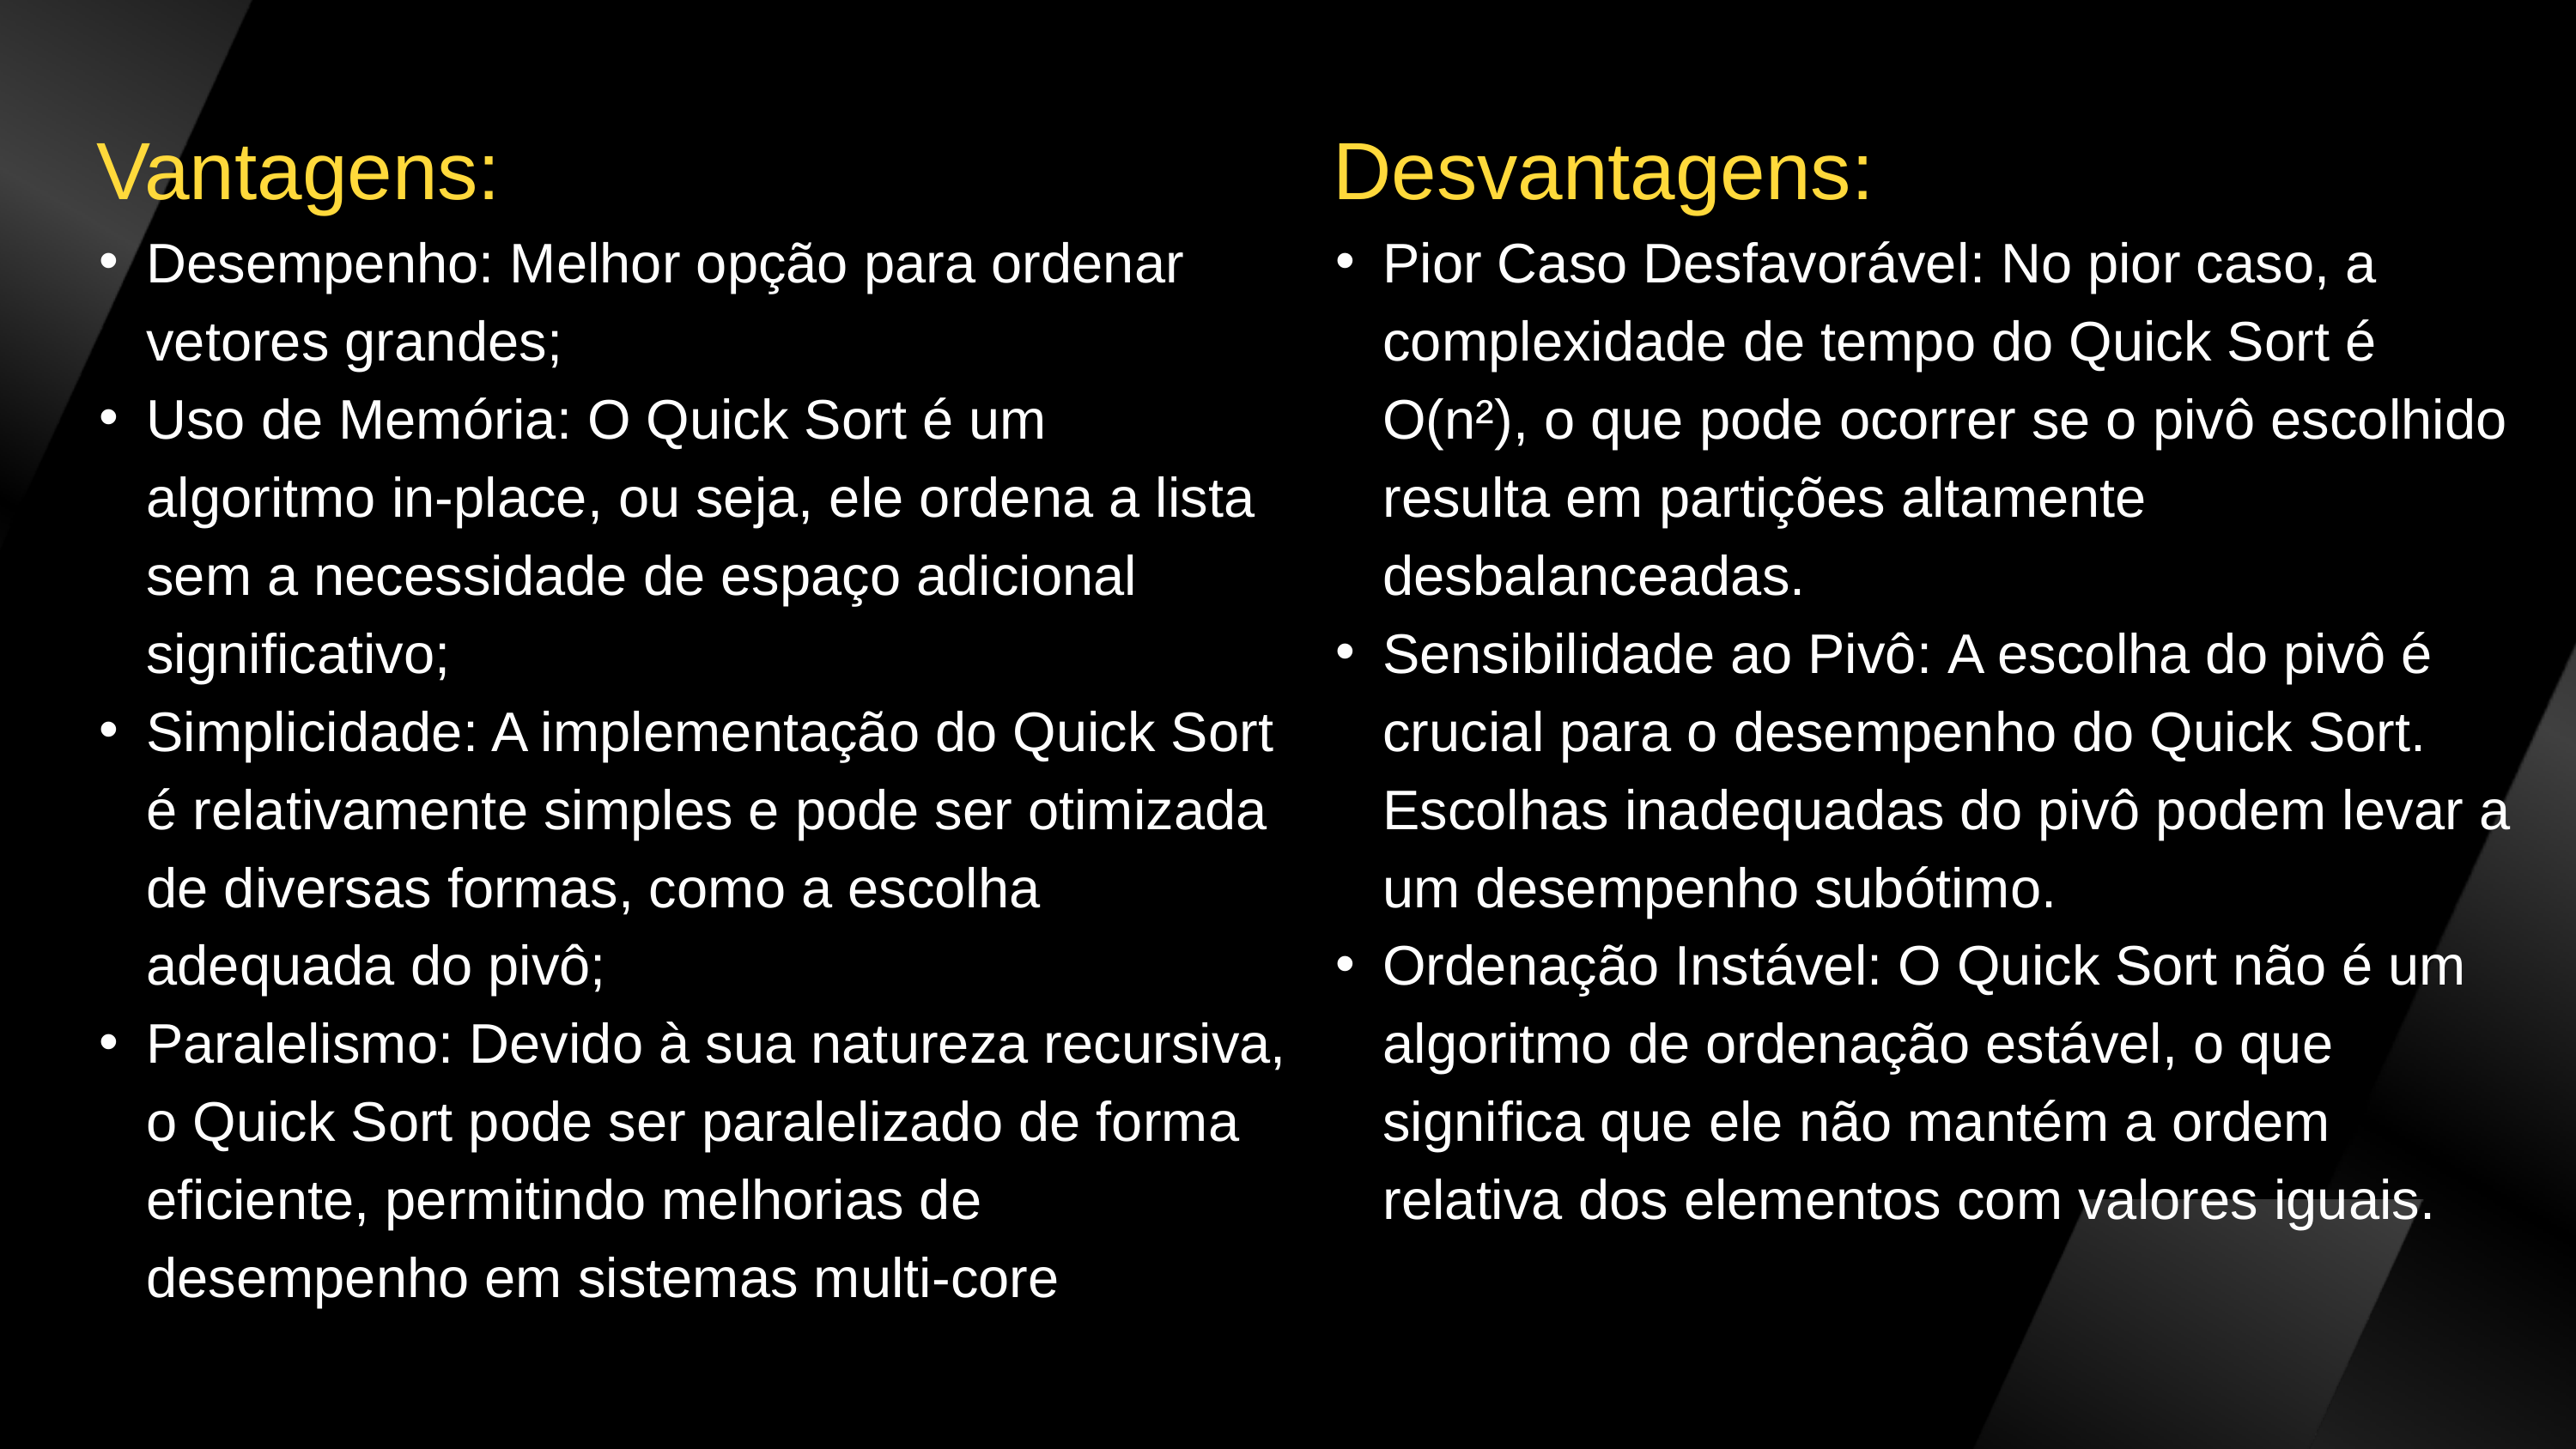

Vantagens:
Desempenho: Melhor opção para ordenar vetores grandes;
Uso de Memória: O Quick Sort é um algoritmo in-place, ou seja, ele ordena a lista sem a necessidade de espaço adicional significativo;
Simplicidade: A implementação do Quick Sort é relativamente simples e pode ser otimizada de diversas formas, como a escolha adequada do pivô;
Paralelismo: Devido à sua natureza recursiva, o Quick Sort pode ser paralelizado de forma eficiente, permitindo melhorias de desempenho em sistemas multi-core
  Desvantagens:
Pior Caso Desfavorável: No pior caso, a complexidade de tempo do Quick Sort é O(n²), o que pode ocorrer se o pivô escolhido resulta em partições altamente desbalanceadas.
Sensibilidade ao Pivô: A escolha do pivô é crucial para o desempenho do Quick Sort. Escolhas inadequadas do pivô podem levar a um desempenho subótimo.
Ordenação Instável: O Quick Sort não é um algoritmo de ordenação estável, o que significa que ele não mantém a ordem relativa dos elementos com valores iguais.